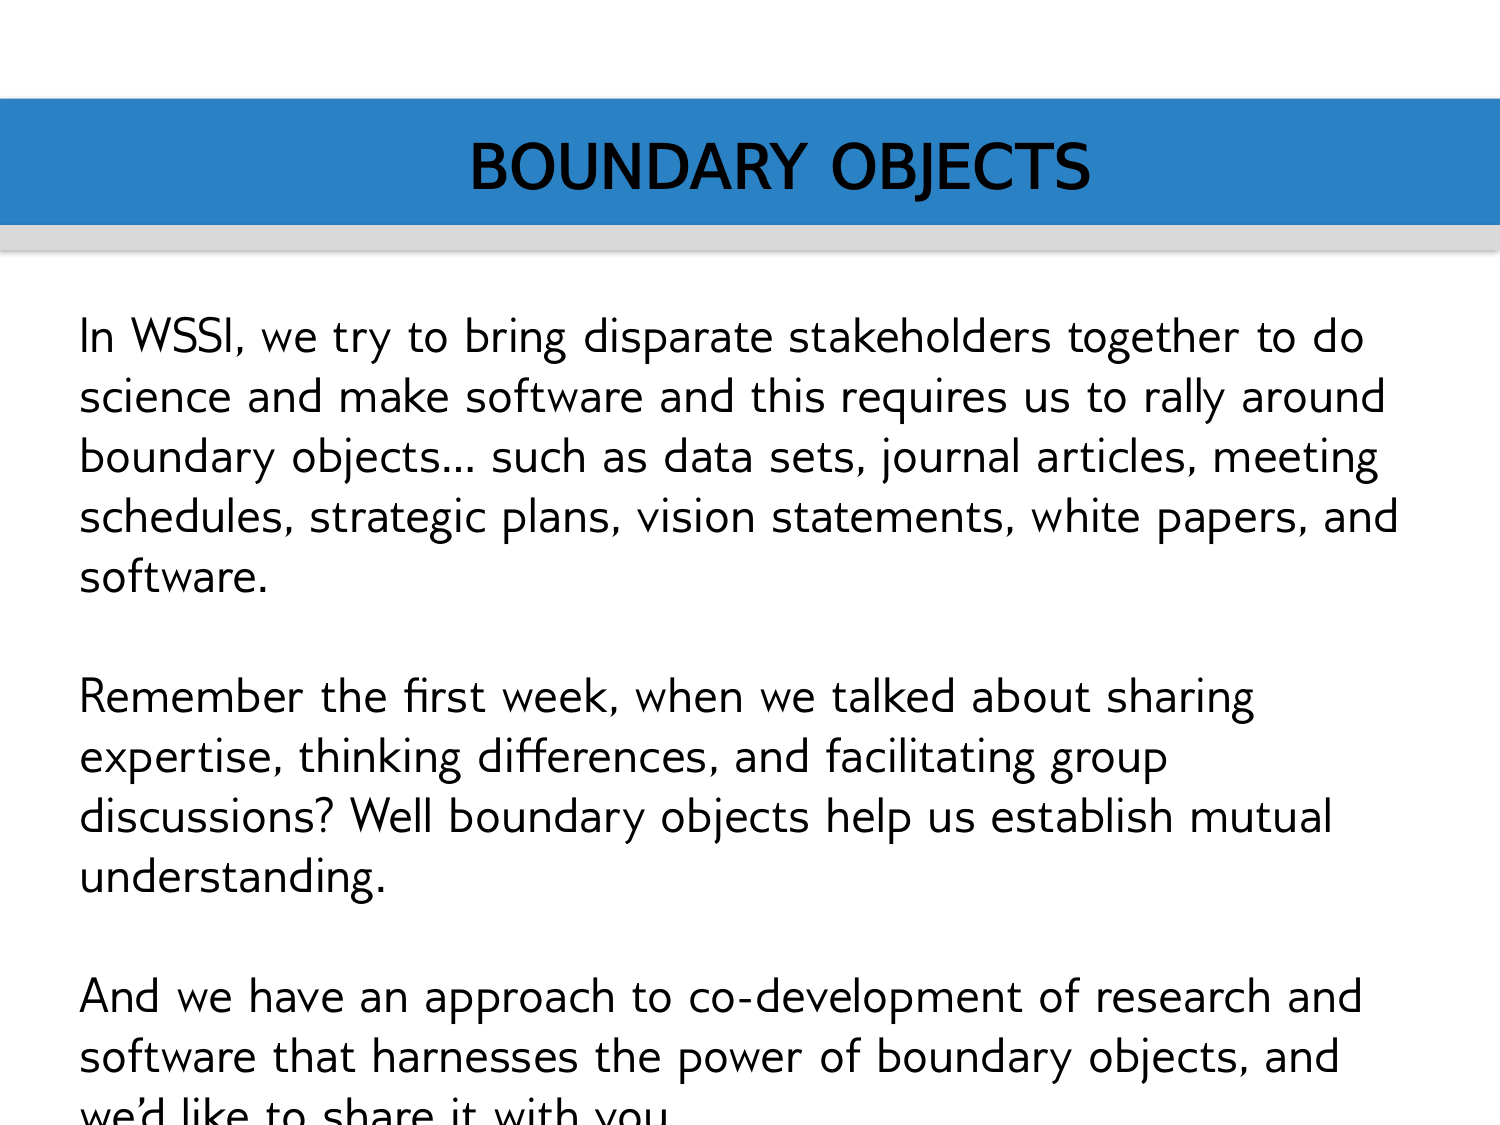

BOUNDARY OBJECTS

In WSSI, we try to bring disparate stakeholders together to do science and make software and this requires us to rally around boundary objects… such as data sets, journal articles, meeting schedules, strategic plans, vision statements, white papers, and software.

Remember the first week, when we talked about sharing expertise, thinking differences, and facilitating group discussions? Well boundary objects help us establish mutual understanding.

And we have an approach to co-development of research and software that harnesses the power of boundary objects, and we’d like to share it with you…